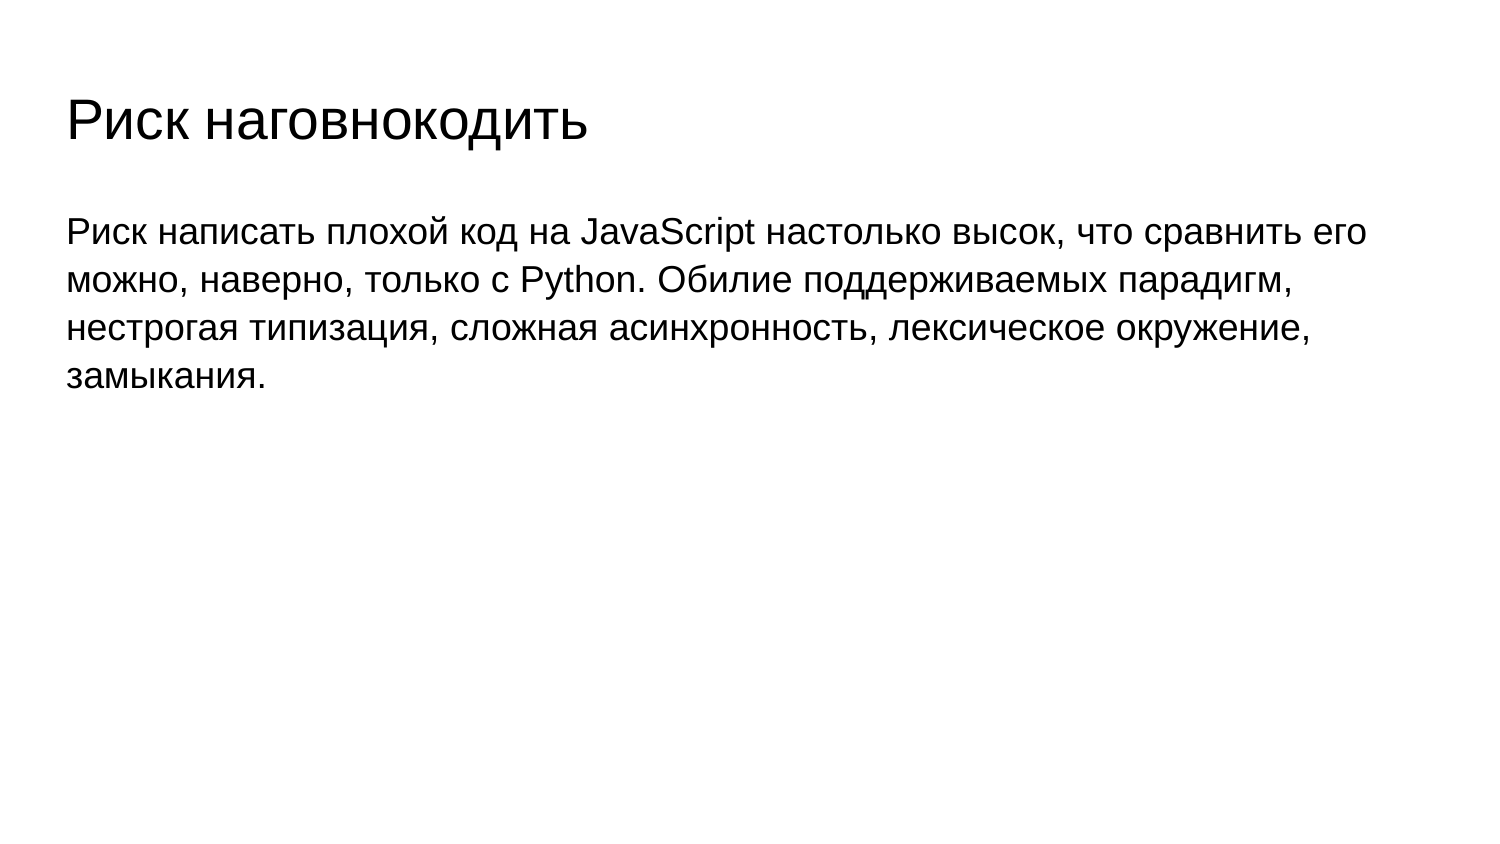

# Риск наговнокодить
Риск написать плохой код на JavaScript настолько высок, что сравнить его можно, наверно, только с Python. Обилие поддерживаемых парадигм, нестрогая типизация, сложная асинхронность, лексическое окружение, замыкания.